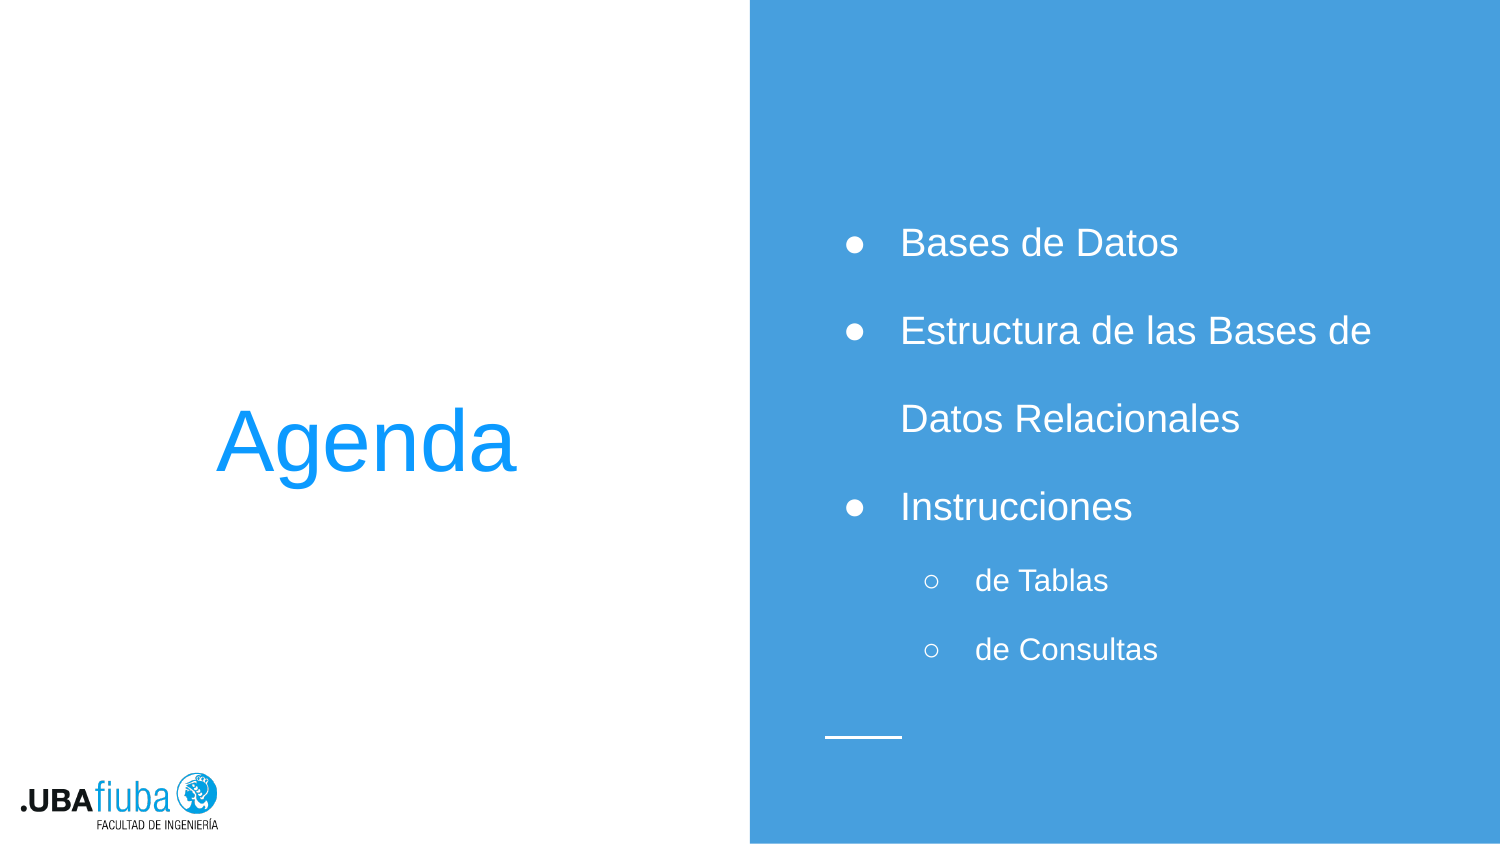

Bases de Datos
Estructura de las Bases de Datos Relacionales
Instrucciones
de Tablas
de Consultas
# Agenda